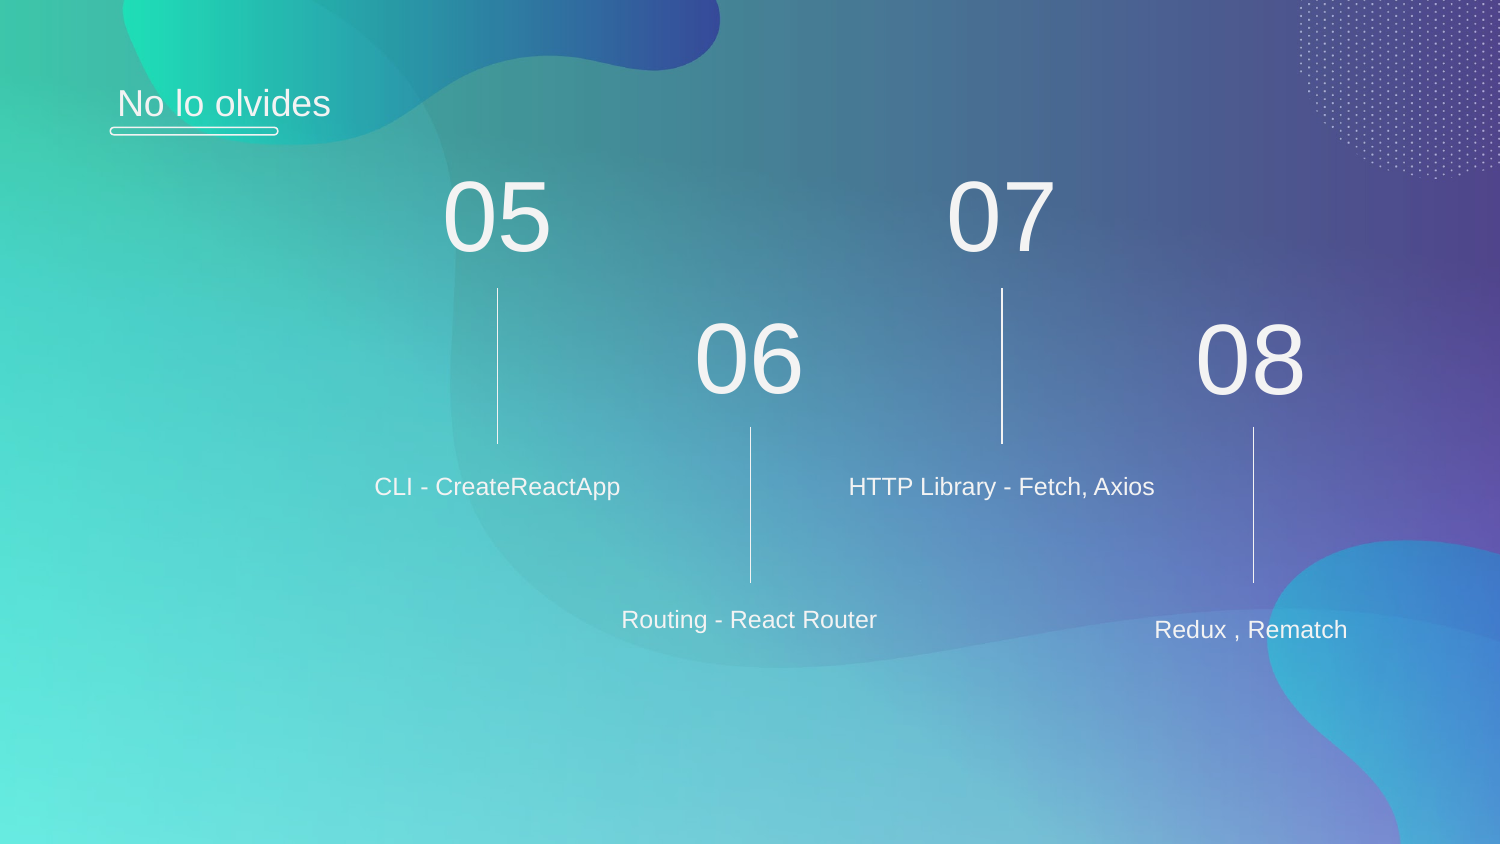

No lo olvides

05
07
06
08
# CLI - CreateReactApp
HTTP Library - Fetch, Axios

Routing - React Router
Redux , Rematch